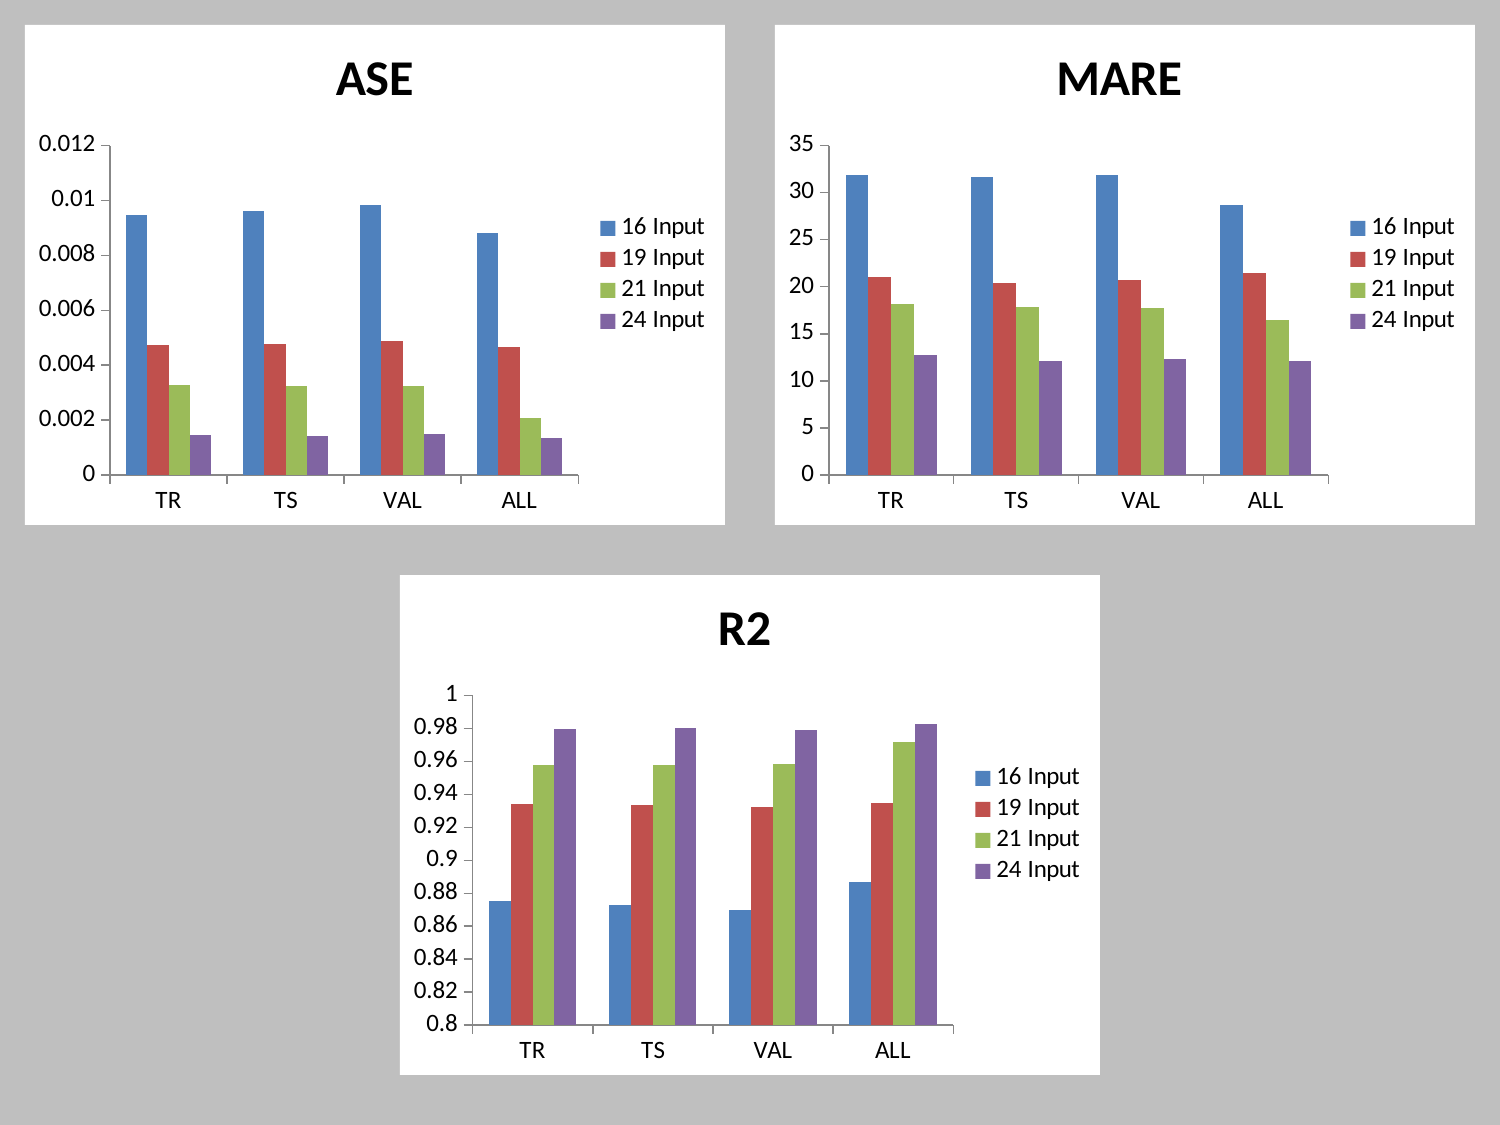

### Chart: ASE

| Category |  |  |  |  |
|---|---|---|---|---|
| TR | 0.009466 | 0.00475 | 0.003278 | 0.001445 |
| TS | 0.009615 | 0.004778 | 0.003256 | 0.001438 |
| VAL | 0.009849 | 0.004882 | 0.003232 | 0.001494 |
| ALL | 0.008826 | 0.004675 | 0.002086 | 0.001353 |

### Chart: MARE

| Category |  |  |  |  |
|---|---|---|---|---|
| TR | 31.833 | 20.988 | 18.201 | 12.778 |
| TS | 31.639 | 20.353 | 17.797 | 12.131 |
| VAL | 31.884 | 20.76 | 17.792 | 12.335 |
| ALL | 28.729 | 21.416 | 16.49 | 12.129 |

### Chart: R2

| Category |  |  |  |  |
|---|---|---|---|---|
| TR | 0.87513 | 0.93426 | 0.95766 | 0.97995 |
| TS | 0.87272 | 0.93383 | 0.95784 | 0.98002 |
| VAL | 0.86967 | 0.93251 | 0.95838 | 0.97927 |
| ALL | 0.88666 | 0.93511 | 0.97192 | 0.98262 |